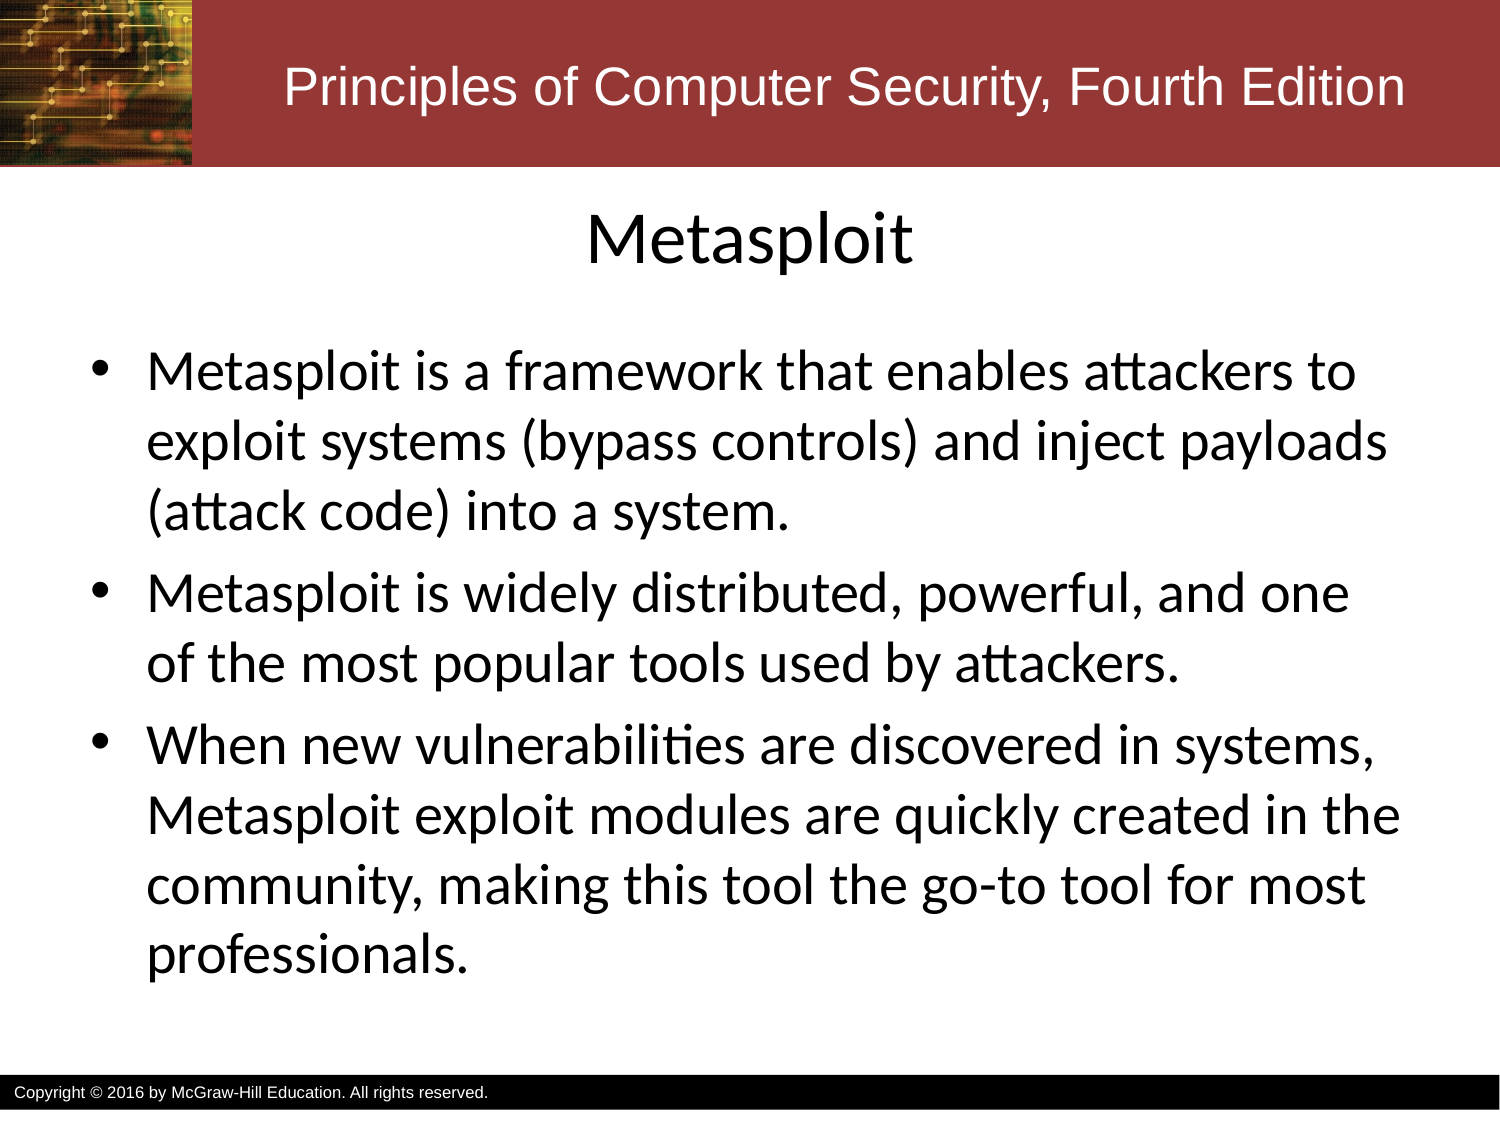

# Metasploit
Metasploit is a framework that enables attackers to exploit systems (bypass controls) and inject payloads (attack code) into a system.
Metasploit is widely distributed, powerful, and one of the most popular tools used by attackers.
When new vulnerabilities are discovered in systems, Metasploit exploit modules are quickly created in the community, making this tool the go-to tool for most professionals.